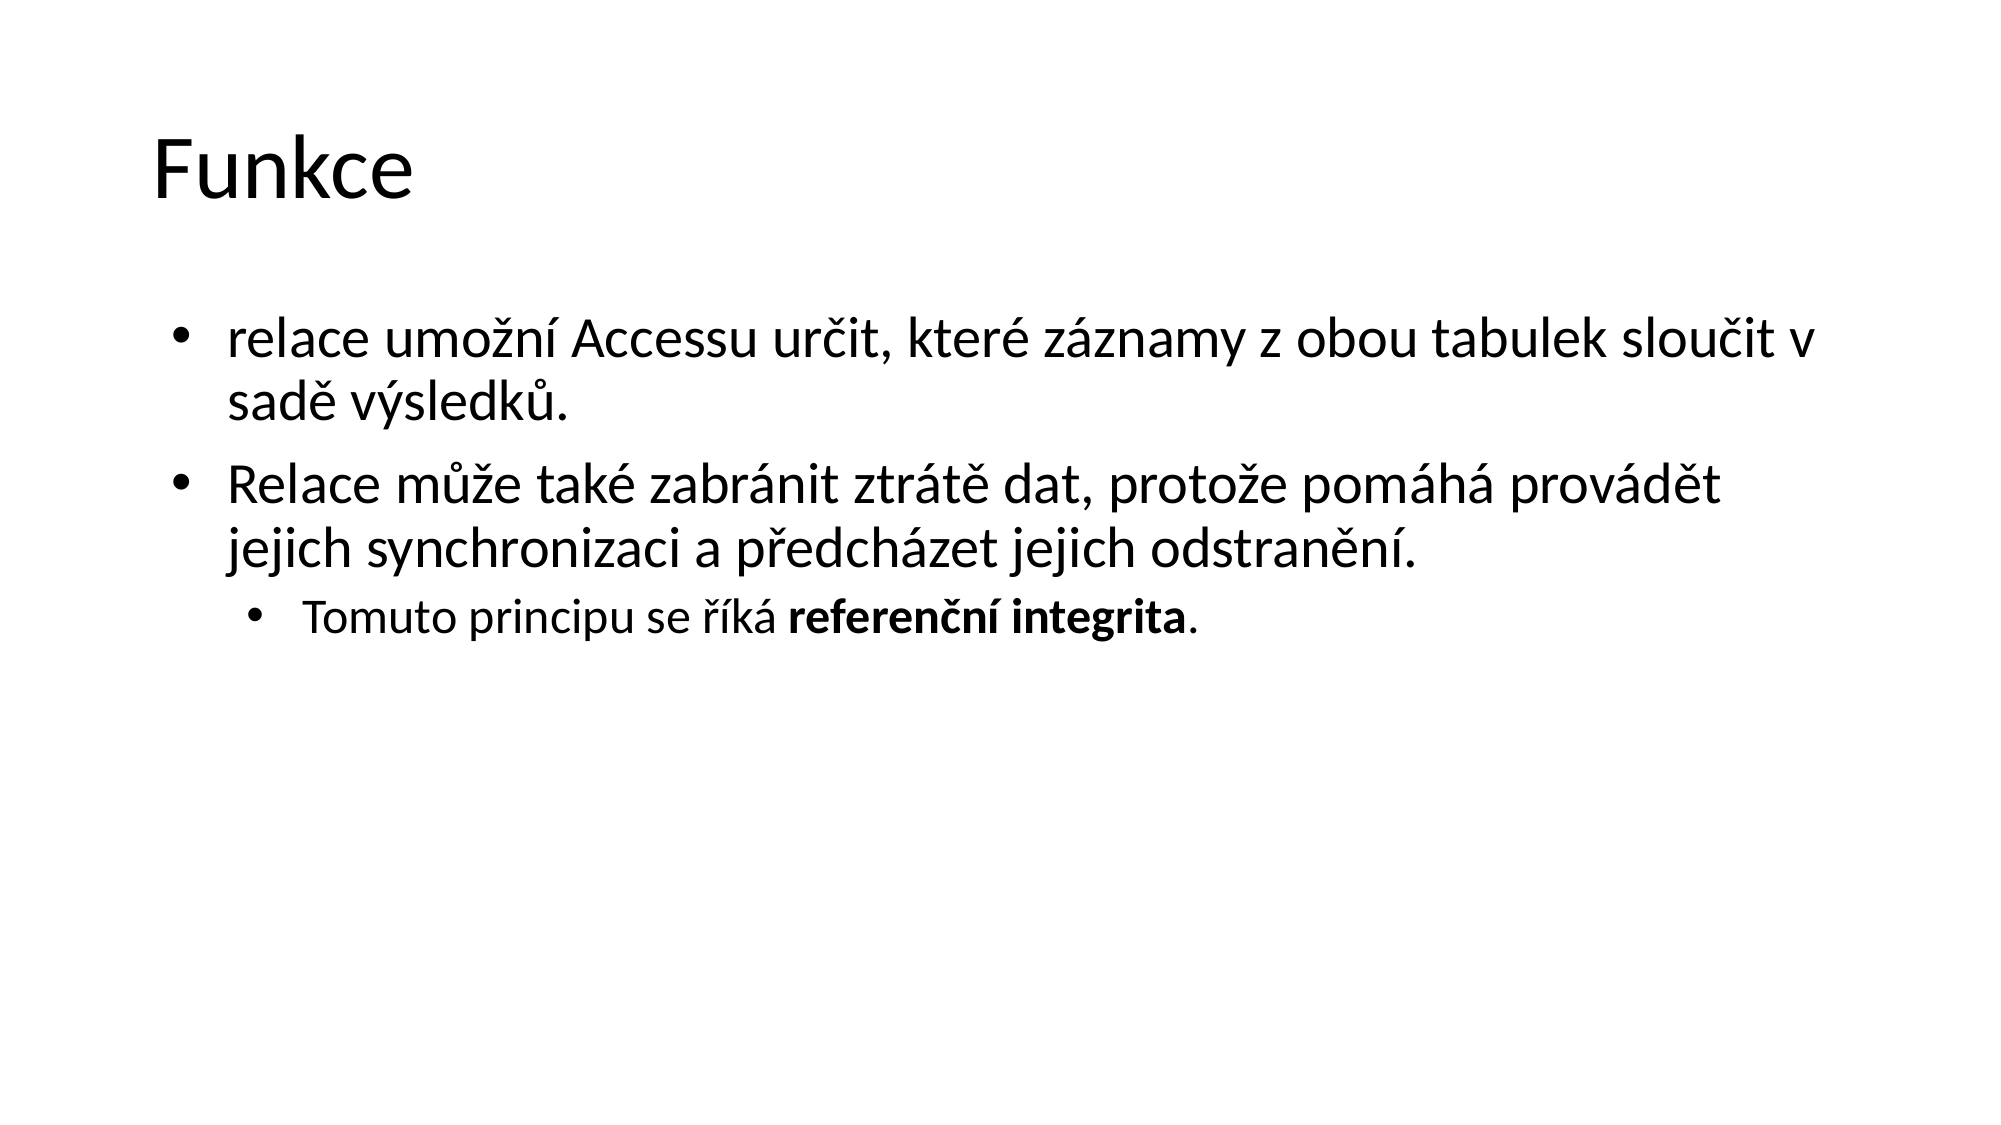

# Funkce
relace umožní Accessu určit, které záznamy z obou tabulek sloučit v sadě výsledků.
Relace může také zabránit ztrátě dat, protože pomáhá provádět jejich synchronizaci a předcházet jejich odstranění.
Tomuto principu se říká referenční integrita.